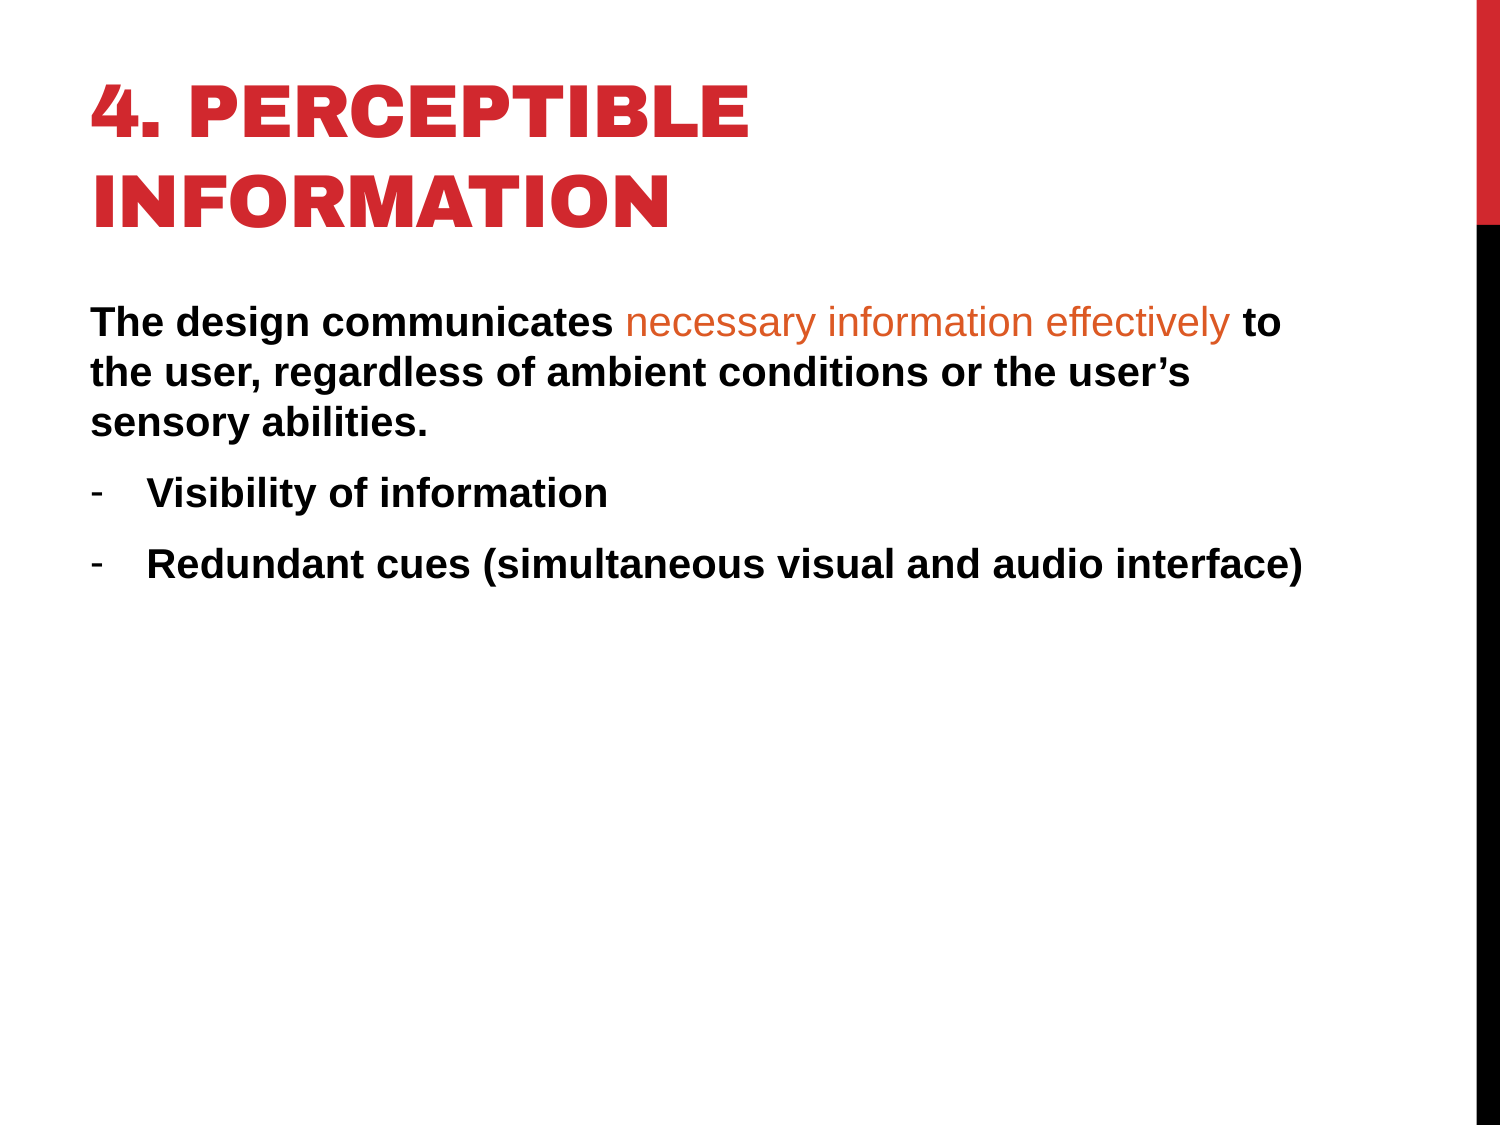

# 4. Perceptible information
The design communicates necessary information effectively to the user, regardless of ambient conditions or the user’s sensory abilities.
Visibility of information
Redundant cues (simultaneous visual and audio interface)